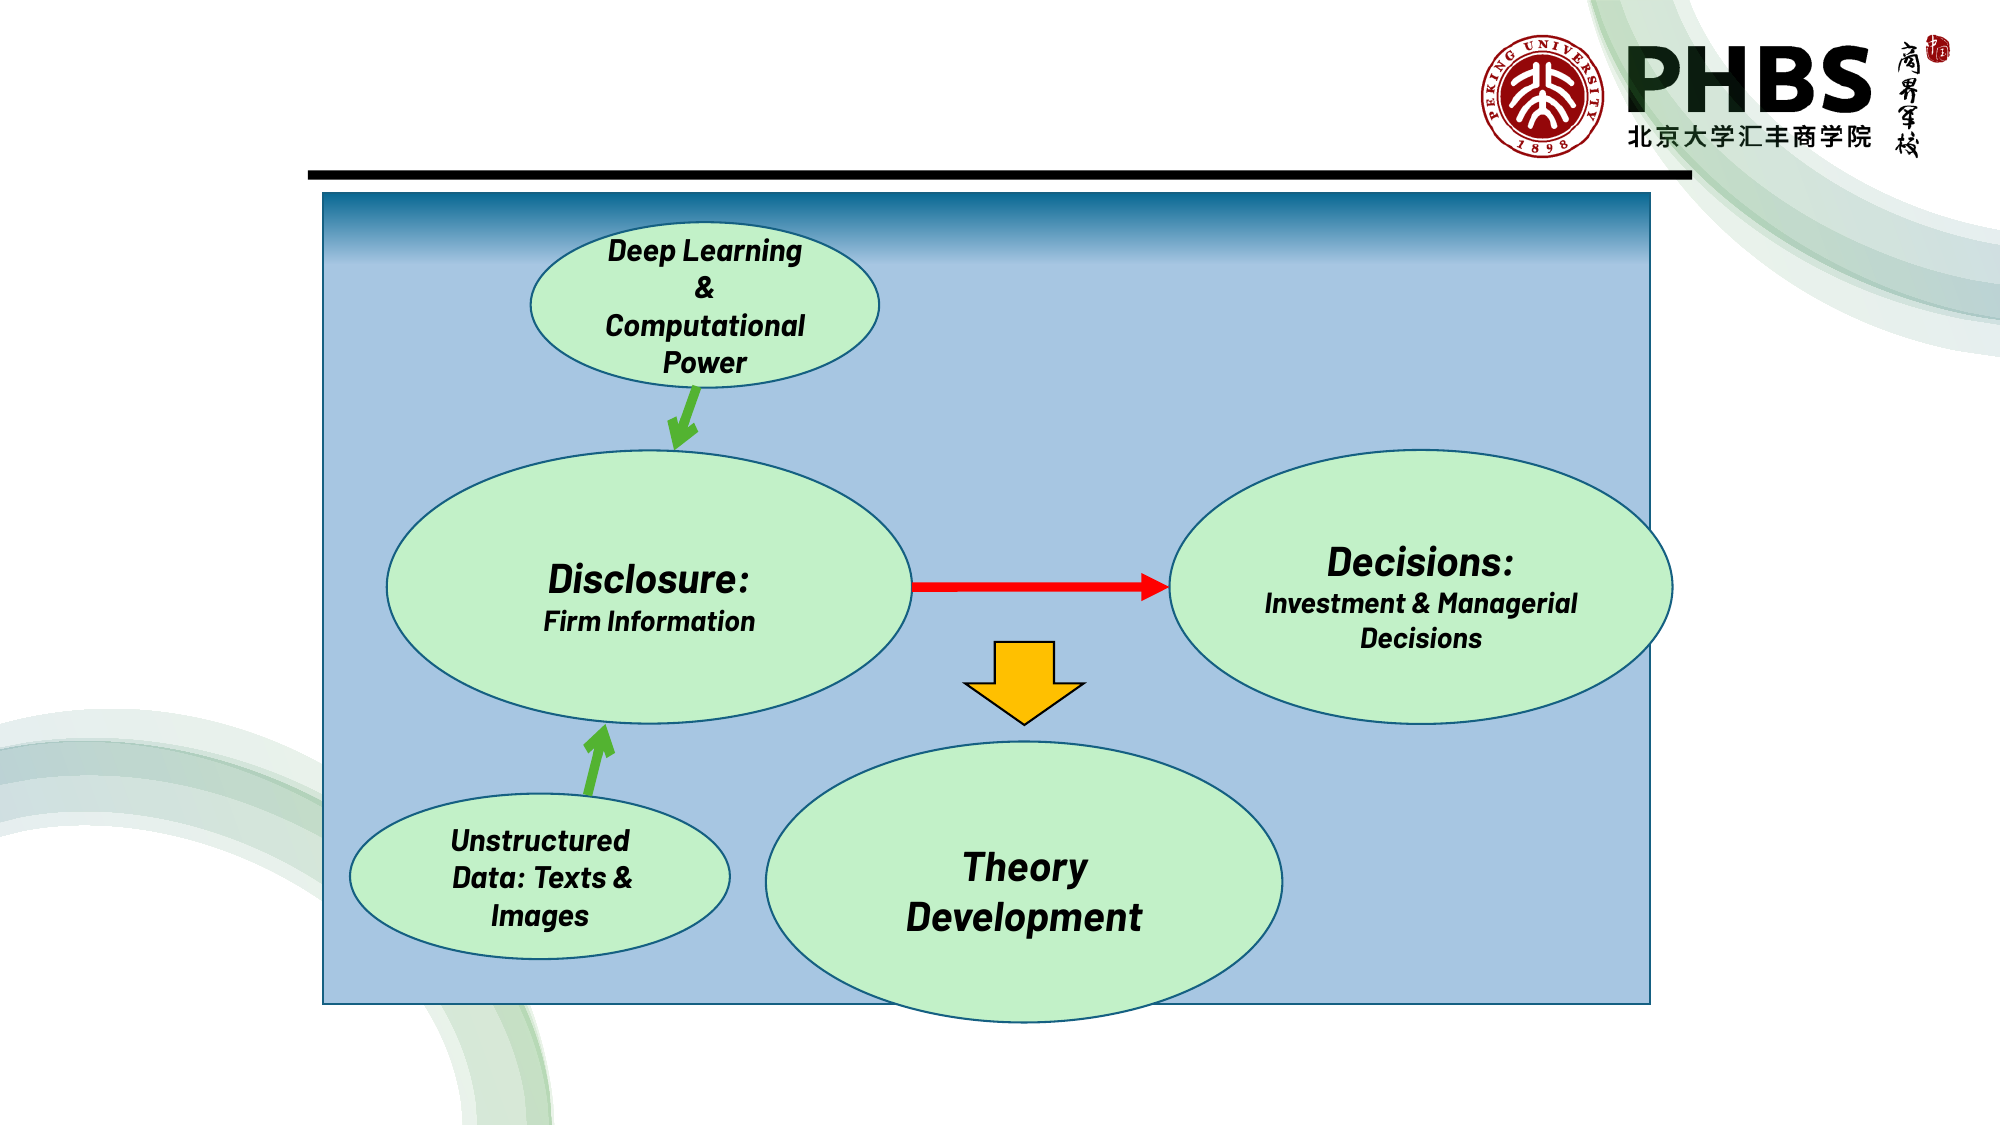

Deep Learning &
Computational Power

Decisions:
Investment & Managerial Decisions

Disclosure:
Firm Information

Decisions:
Investment & Managerial Decisions

Disclosure:
Firm Information

Disclosure:
Firm Information

Decisions:
Investment & Managerial Decisions

Theory Development

Theory Development

Theory Development

Unstructured
 Data: Texts & Images